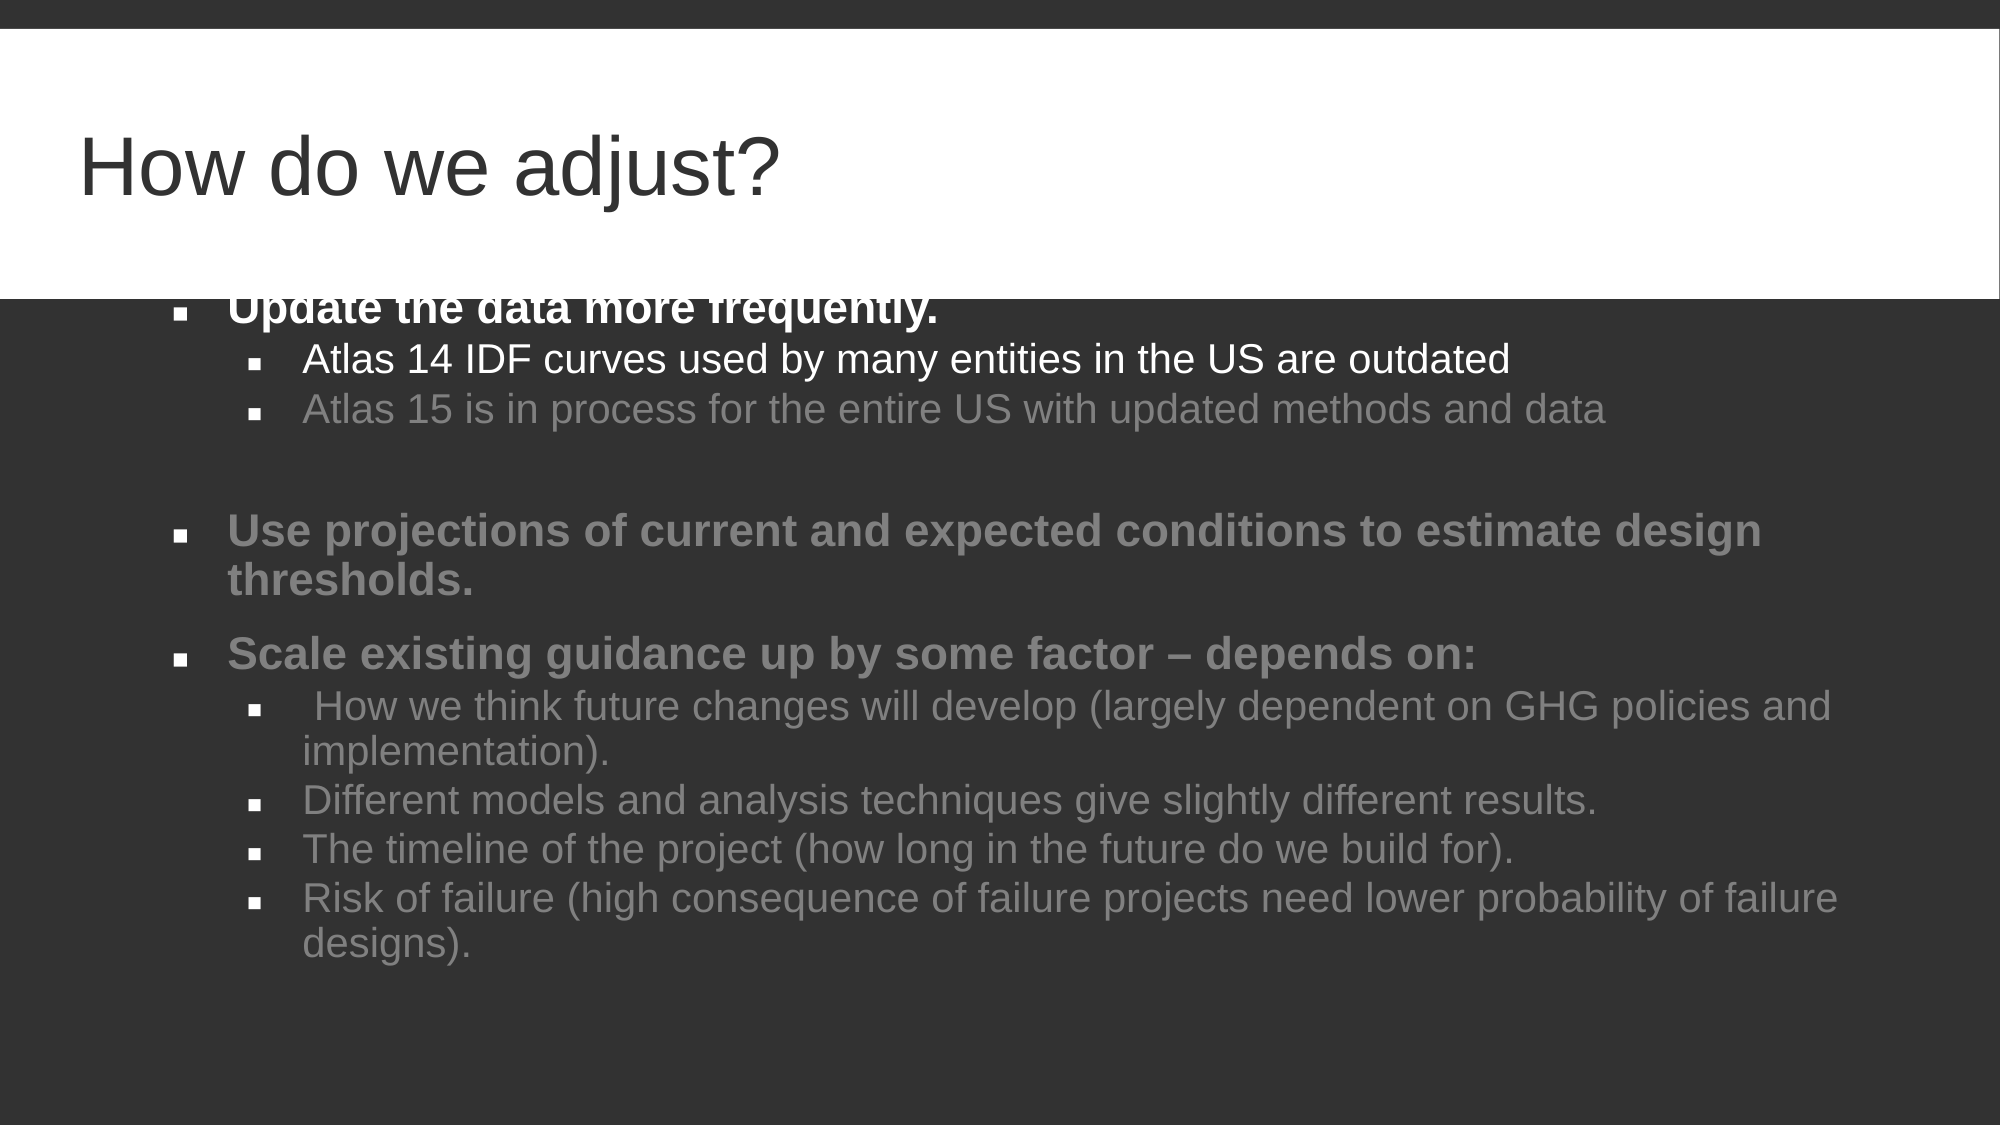

# How do we adjust?
Update the data more frequently.
Atlas 14 IDF curves used by many entities in the US are outdated
Atlas 15 is in process for the entire US with updated methods and data

Use projections of current and expected conditions to estimate design thresholds.
Scale existing guidance up by some factor – depends on:
 How we think future changes will develop (largely dependent on GHG policies and implementation).
Different models and analysis techniques give slightly different results.
The timeline of the project (how long in the future do we build for).
Risk of failure (high consequence of failure projects need lower probability of failure designs).